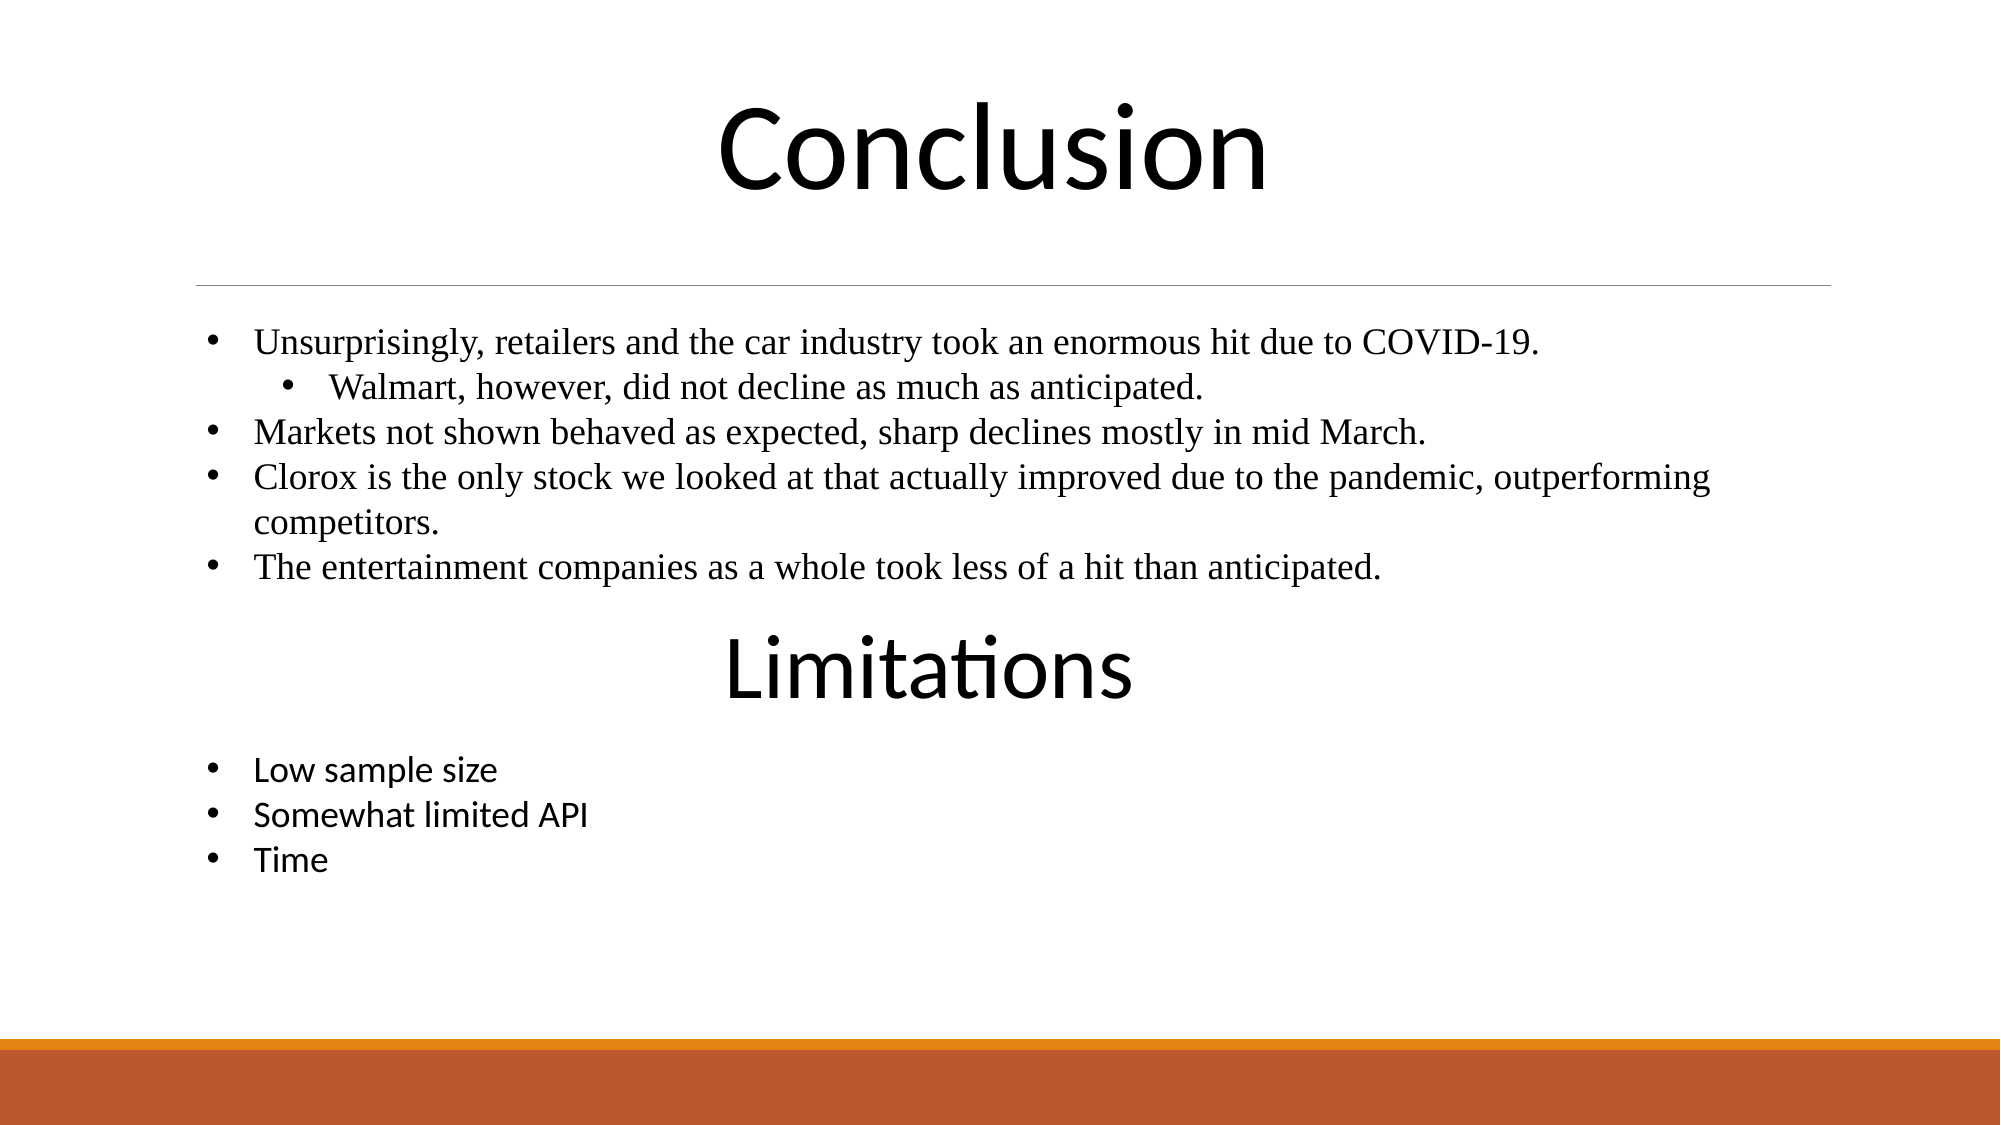

Conclusion
Unsurprisingly, retailers and the car industry took an enormous hit due to COVID-19.
Walmart, however, did not decline as much as anticipated.
Markets not shown behaved as expected, sharp declines mostly in mid March.
Clorox is the only stock we looked at that actually improved due to the pandemic, outperforming competitors.
The entertainment companies as a whole took less of a hit than anticipated.

Limitations
Low sample size
Somewhat limited API
Time